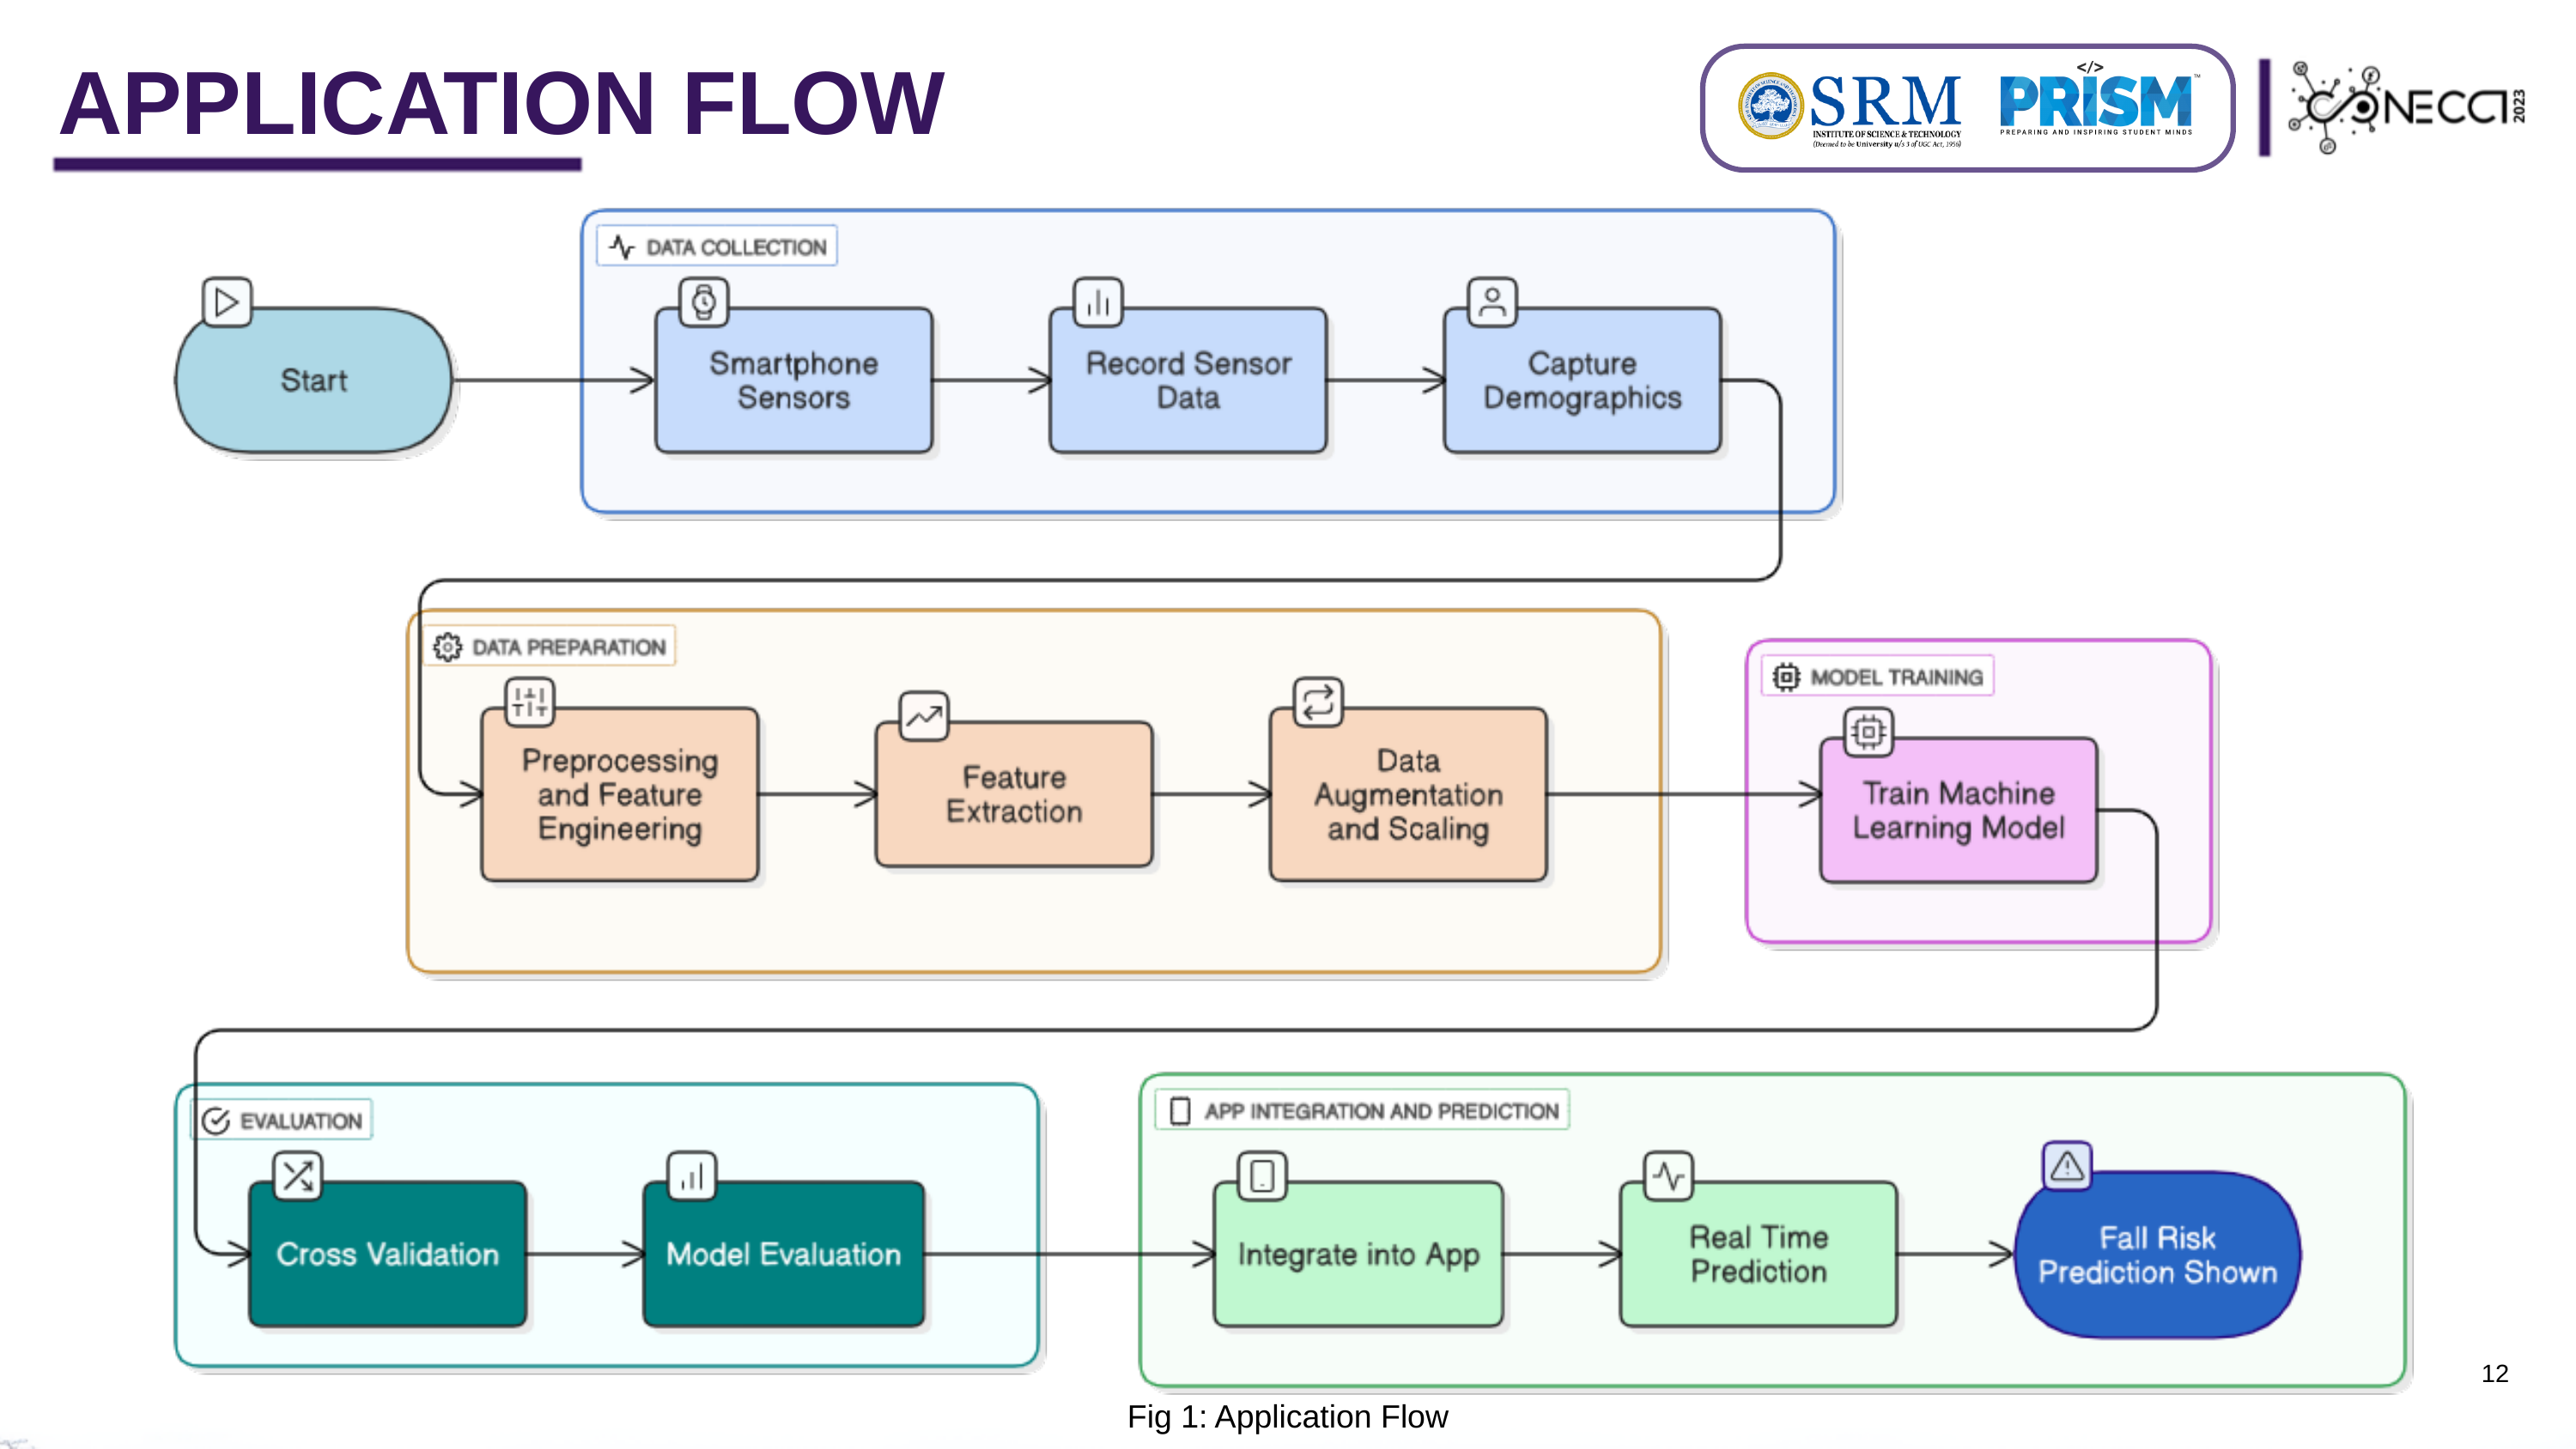

APPLICATION FLOW

12
Fig 1: Application Flow